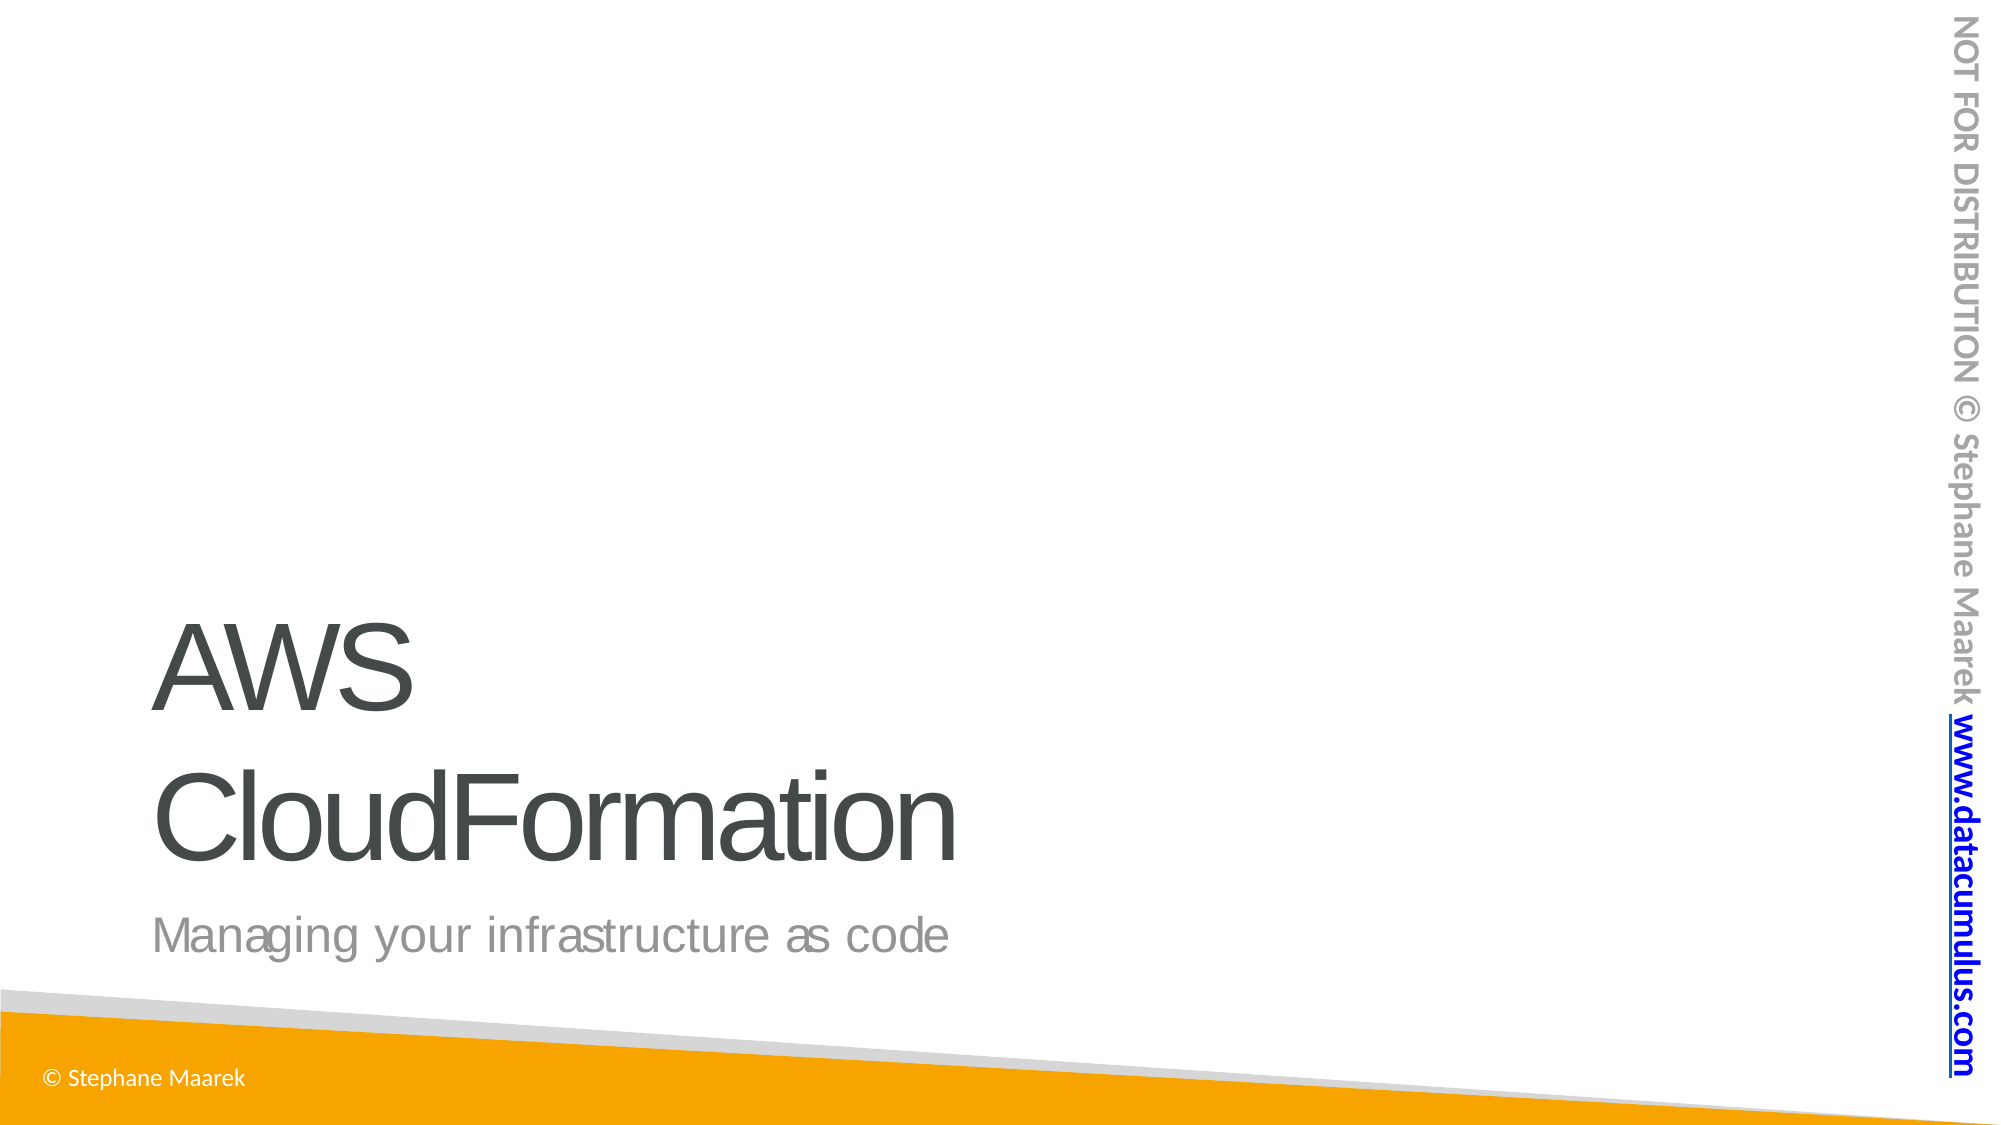

NOT FOR DISTRIBUTION © Stephane Maarek www.datacumulus.com
AWS CloudFormation
Managing your infrastructure as code
© Stephane Maarek